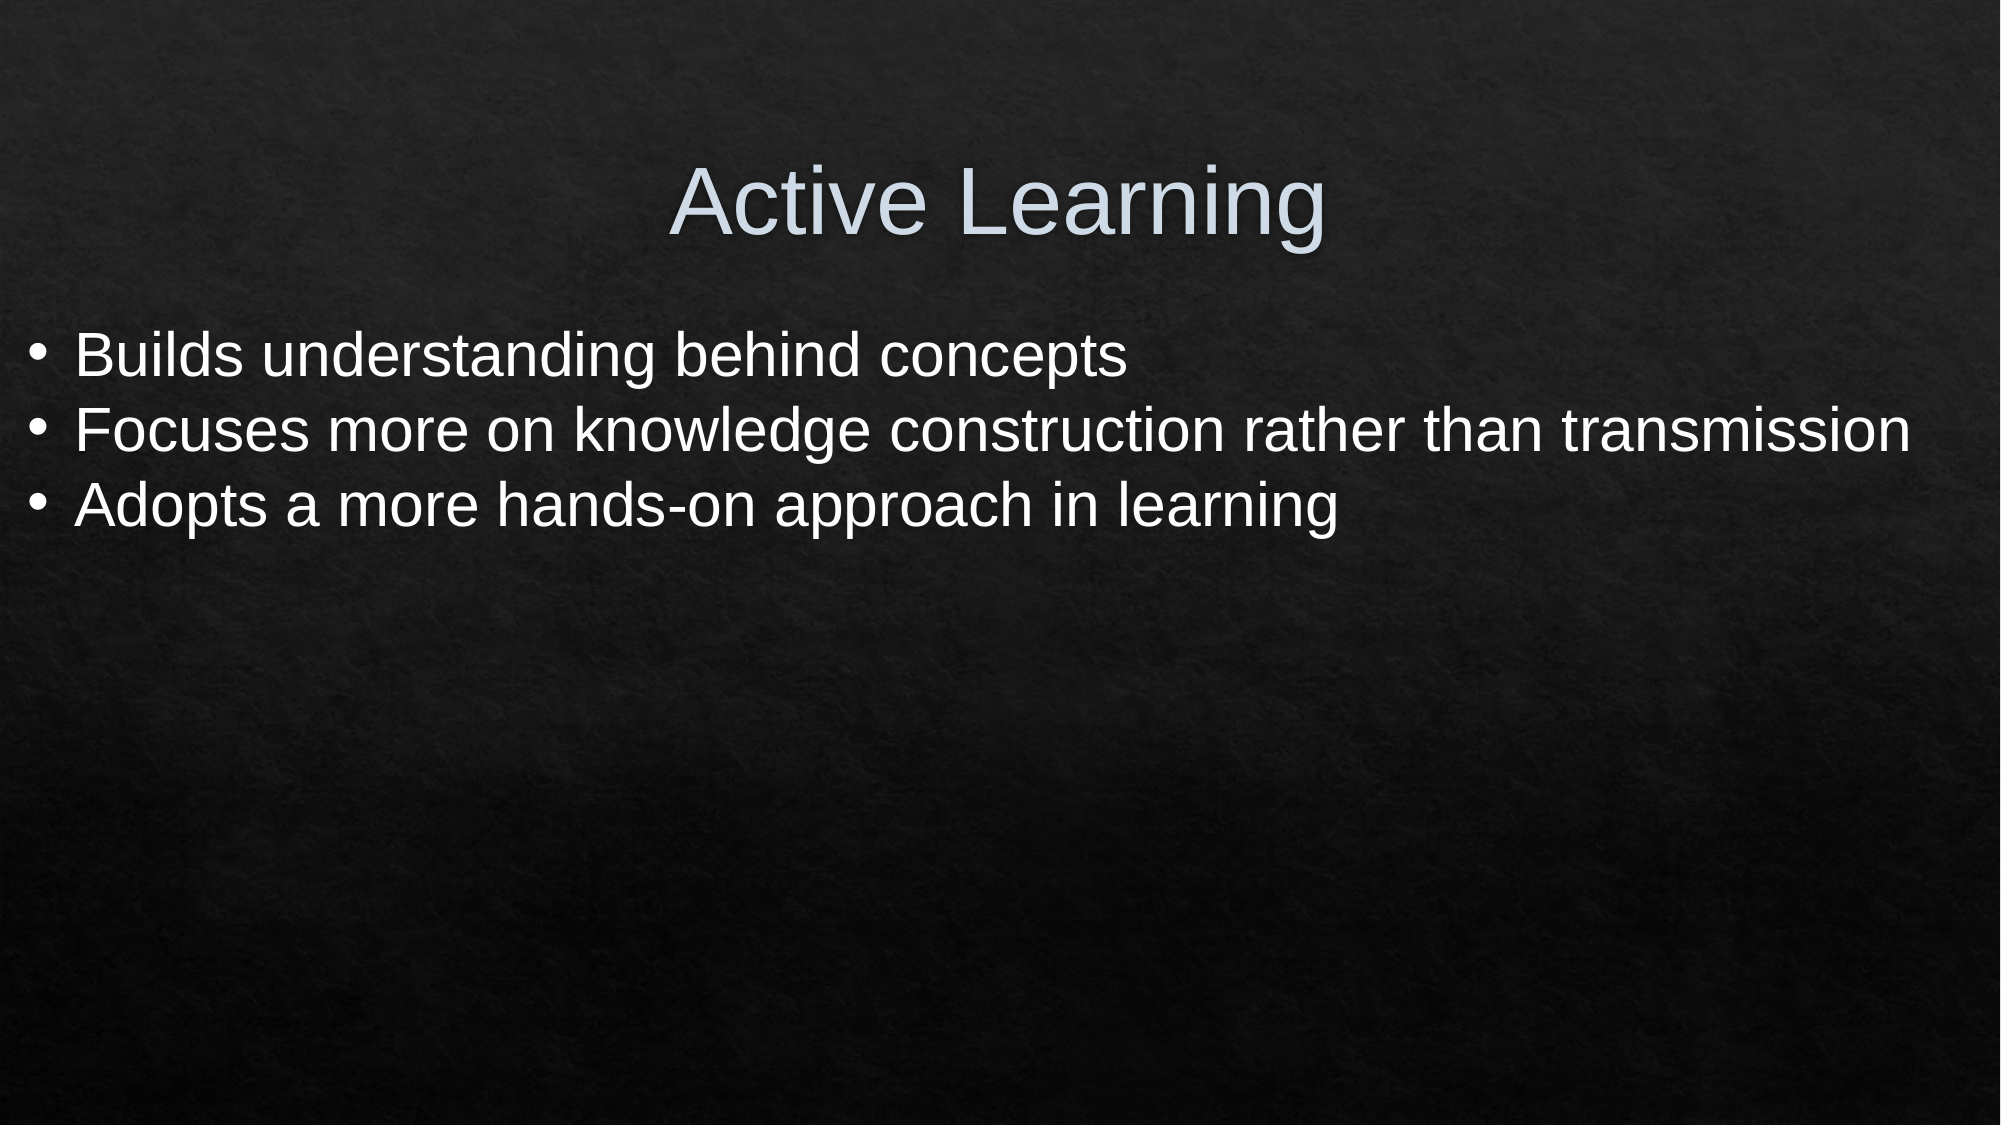

# Active Learning
Builds understanding behind concepts
Focuses more on knowledge construction rather than transmission
Adopts a more hands-on approach in learning